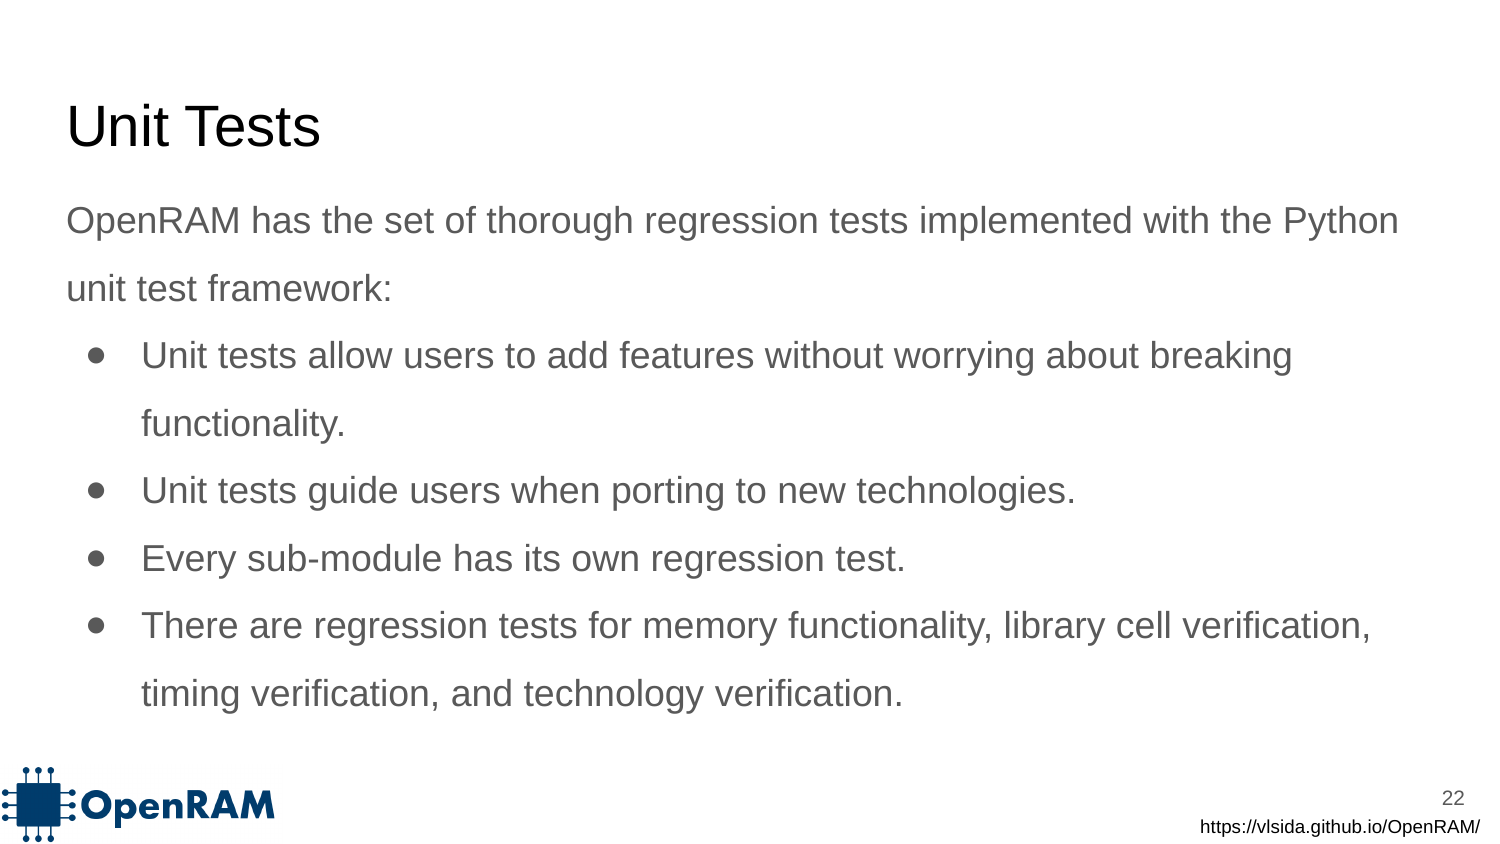

# Unit Tests
OpenRAM has the set of thorough regression tests implemented with the Python unit test framework:
Unit tests allow users to add features without worrying about breaking functionality.
Unit tests guide users when porting to new technologies.
Every sub-module has its own regression test.
There are regression tests for memory functionality, library cell verification, timing verification, and technology verification.
22